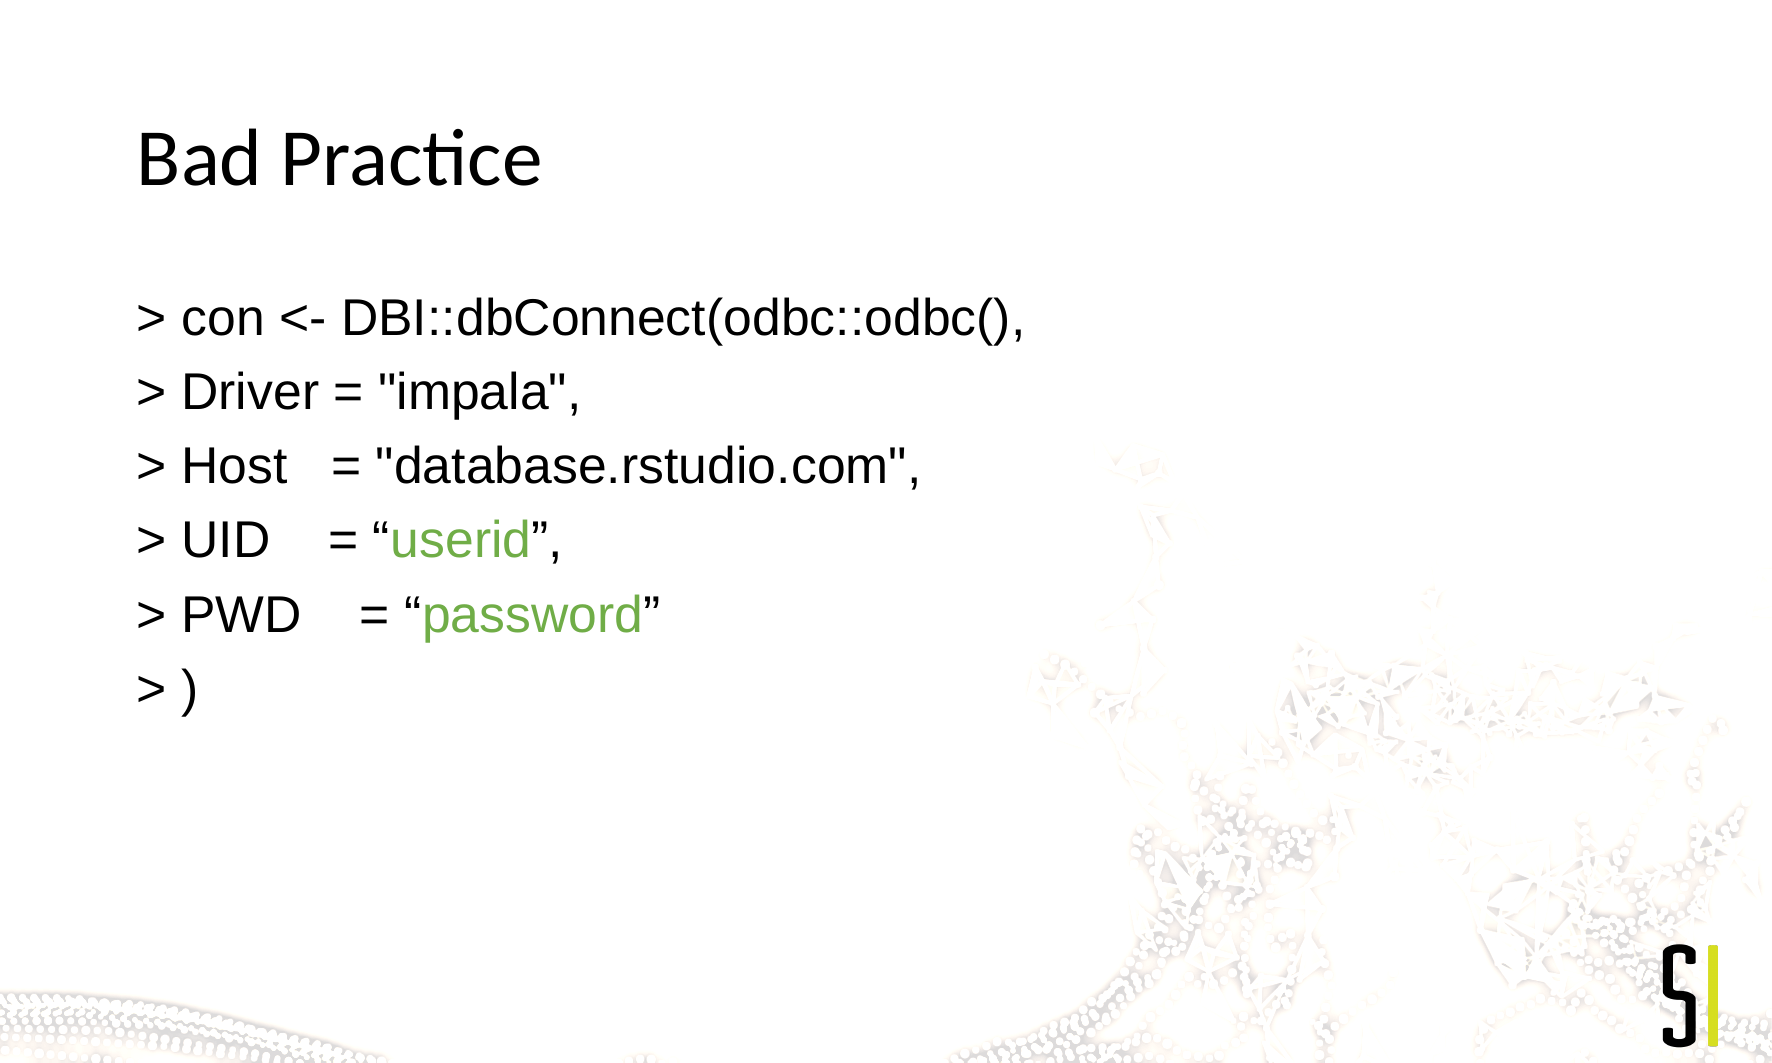

# Bad Practice
> con <- DBI::dbConnect(odbc::odbc(),
> Driver = "impala",
> Host   = "database.rstudio.com",
> UID    = “userid”,
> PWD    = “password”
> )